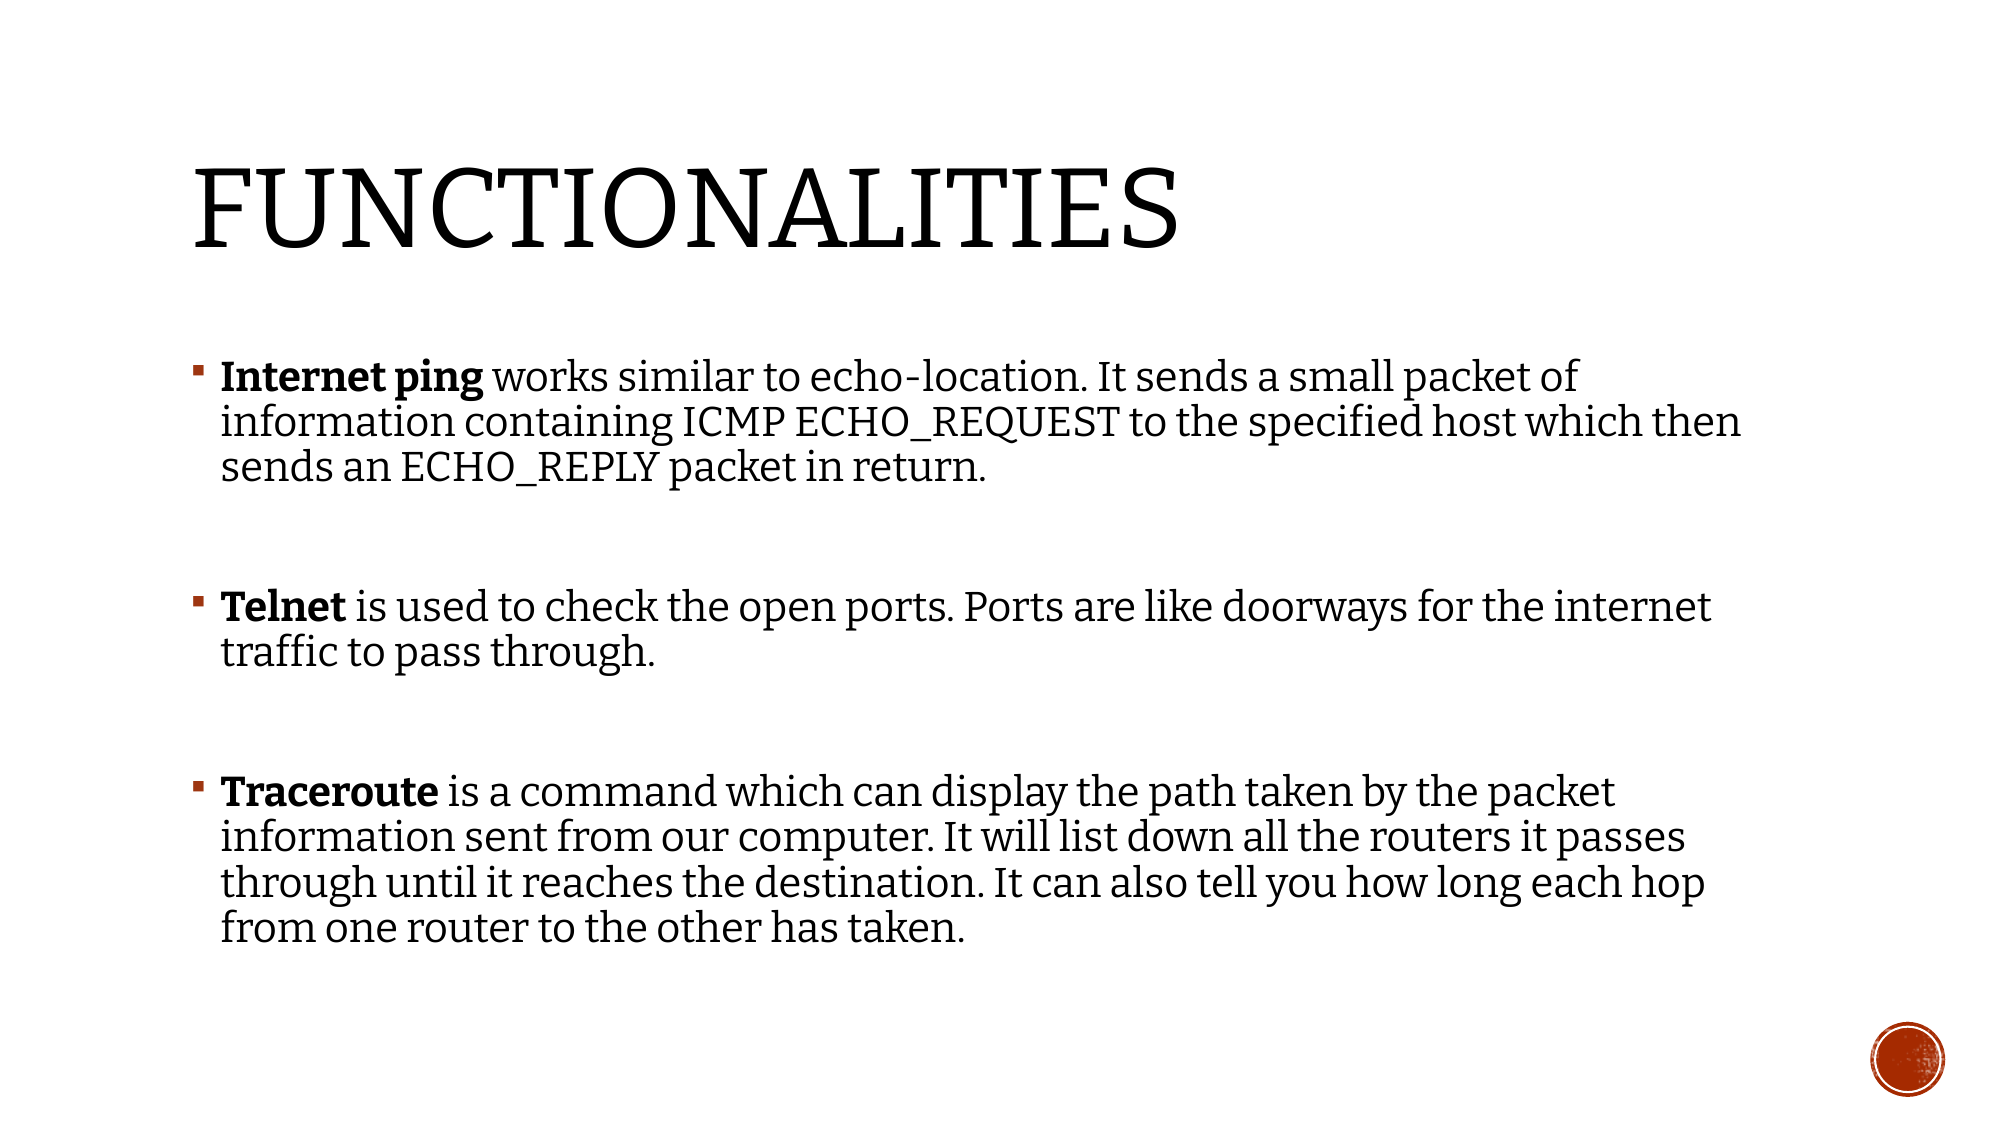

# Functionalities
Internet ping works similar to echo-location. It sends a small packet of information containing ICMP ECHO_REQUEST to the specified host which then sends an ECHO_REPLY packet in return.

Telnet is used to check the open ports. Ports are like doorways for the internet traffic to pass through.

Traceroute is a command which can display the path taken by the packet information sent from our computer. It will list down all the routers it passes through until it reaches the destination. It can also tell you how long each hop from one router to the other has taken.